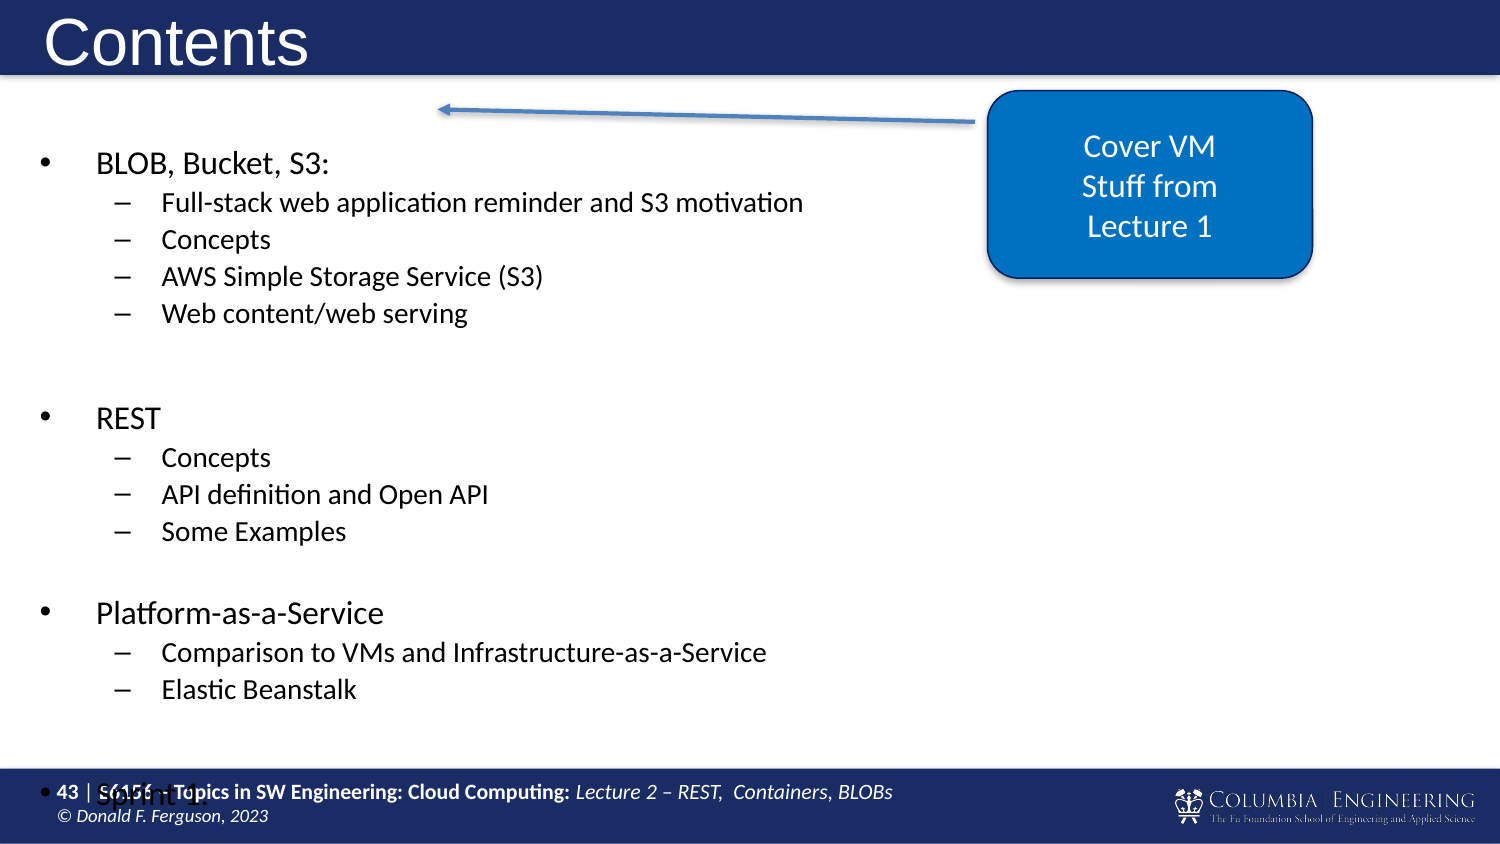

# Contents
Cover VM
Stuff from
Lecture 1
BLOB, Bucket, S3:
Full-stack web application reminder and S3 motivation
Concepts
AWS Simple Storage Service (S3)
Web content/web serving

REST
Concepts
API definition and Open API
Some Examples

Platform-as-a-Service
Comparison to VMs and Infrastructure-as-a-Service
Elastic Beanstalk

Sprint 1.